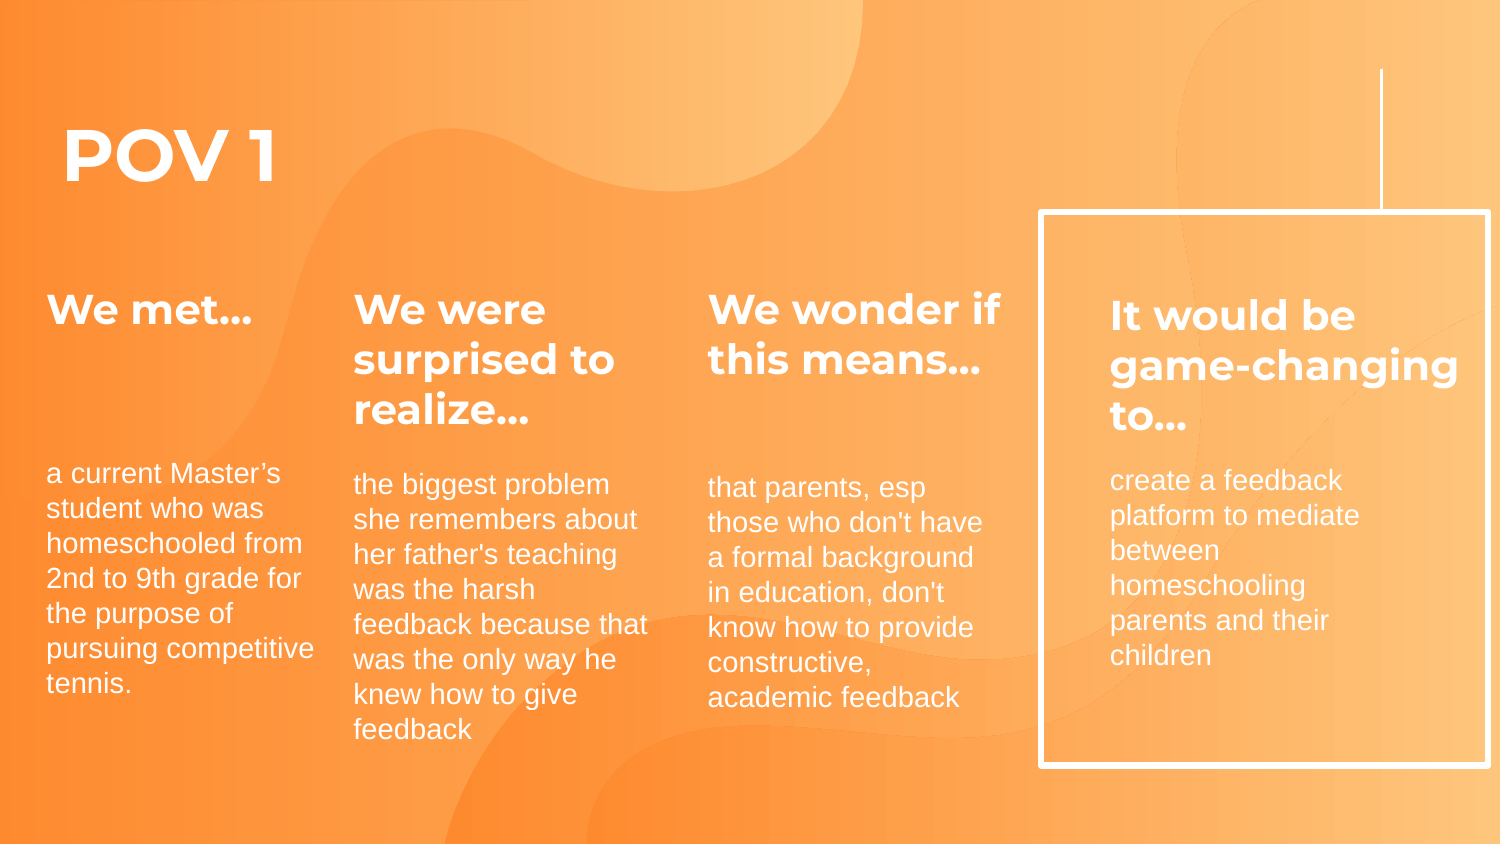

# POV 1

We met…
We were
surprised to realize…
We wonder if this means…
It would be game-changing to…
create a feedback platform to mediate between homeschooling parents and their children
that parents, esp those who don't have a formal background in education, don't know how to provide constructive, academic feedback
a current Master’s student who was homeschooled from 2nd to 9th grade for the purpose of pursuing competitive tennis.
the biggest problem she remembers about her father's teaching was the harsh feedback because that was the only way he knew how to give feedback